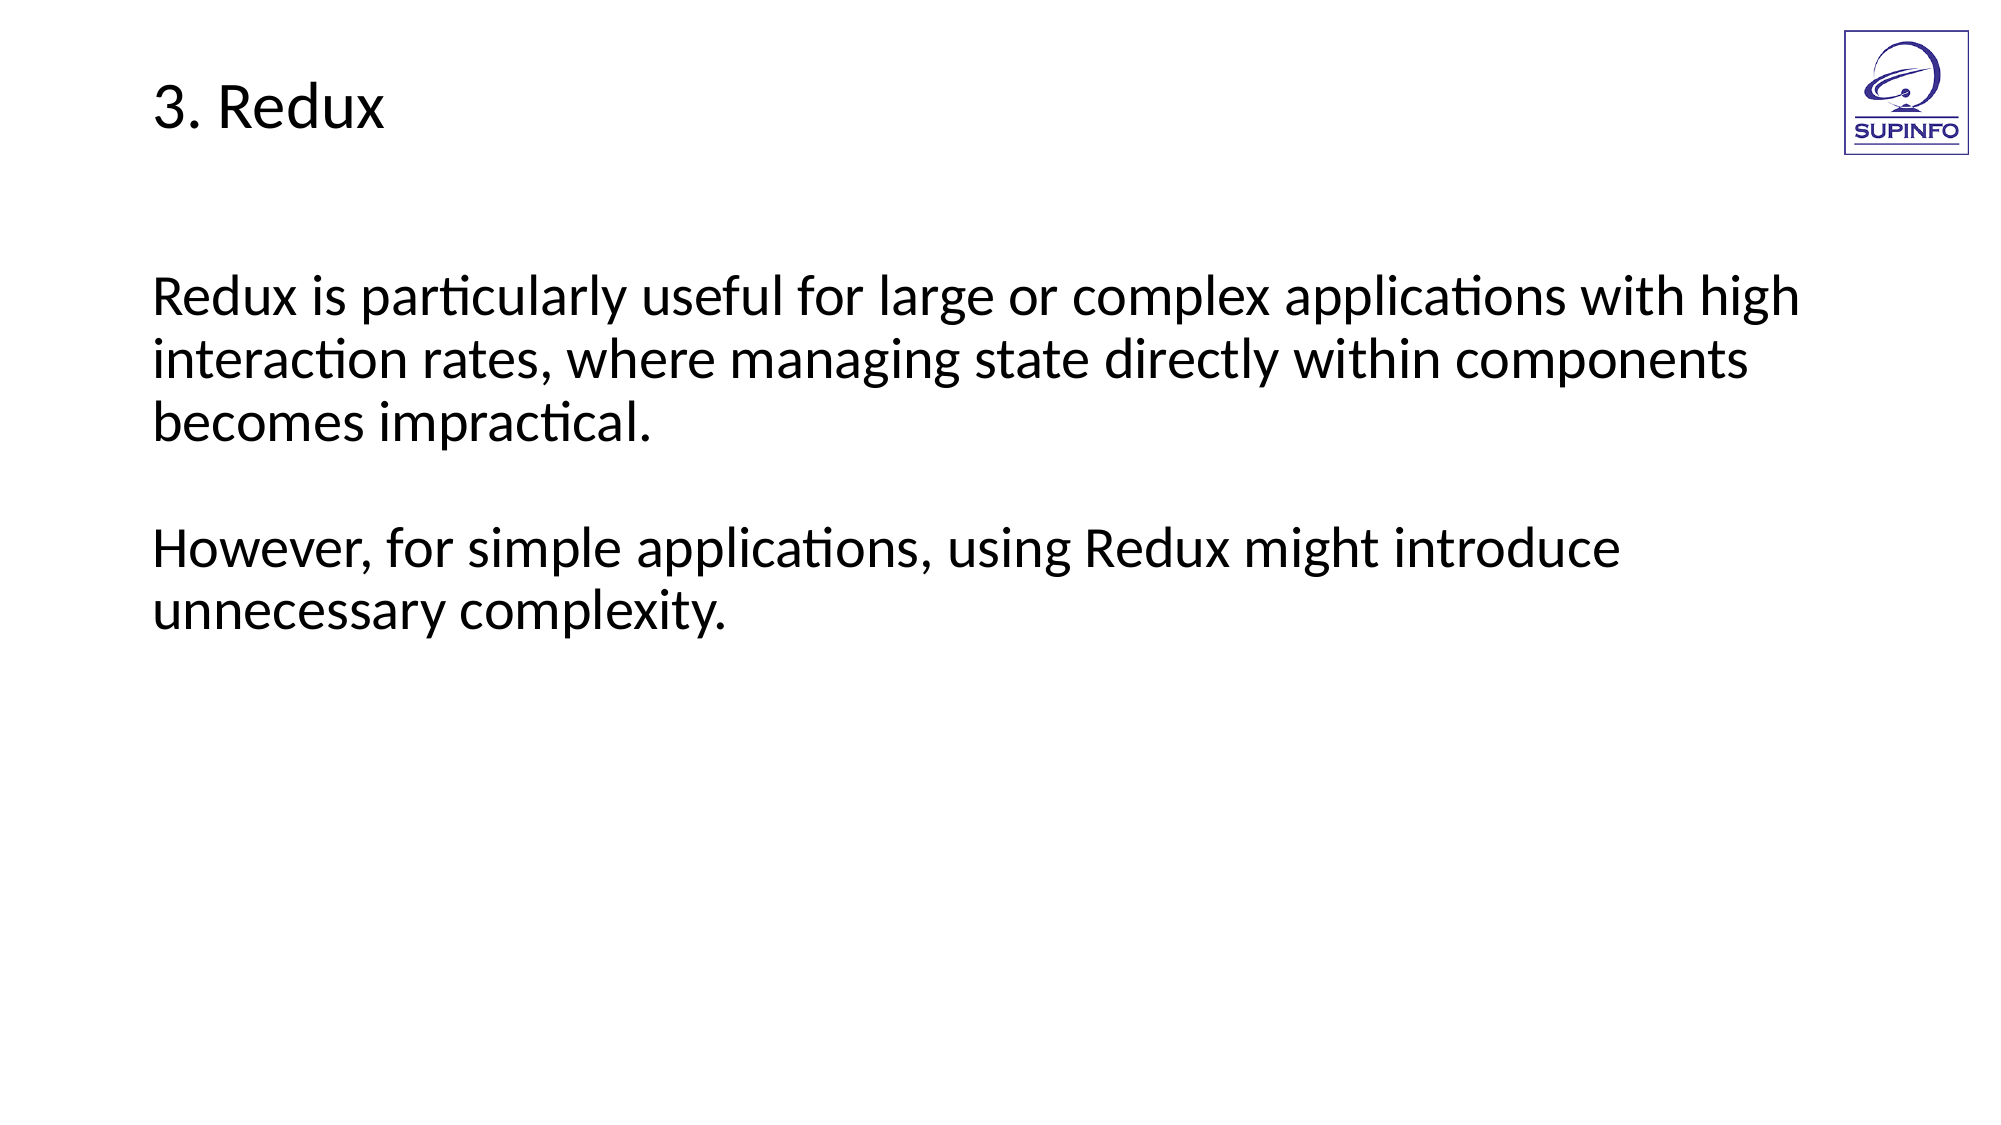

3. Redux
Redux is particularly useful for large or complex applications with high interaction rates, where managing state directly within components becomes impractical.

However, for simple applications, using Redux might introduce unnecessary complexity.